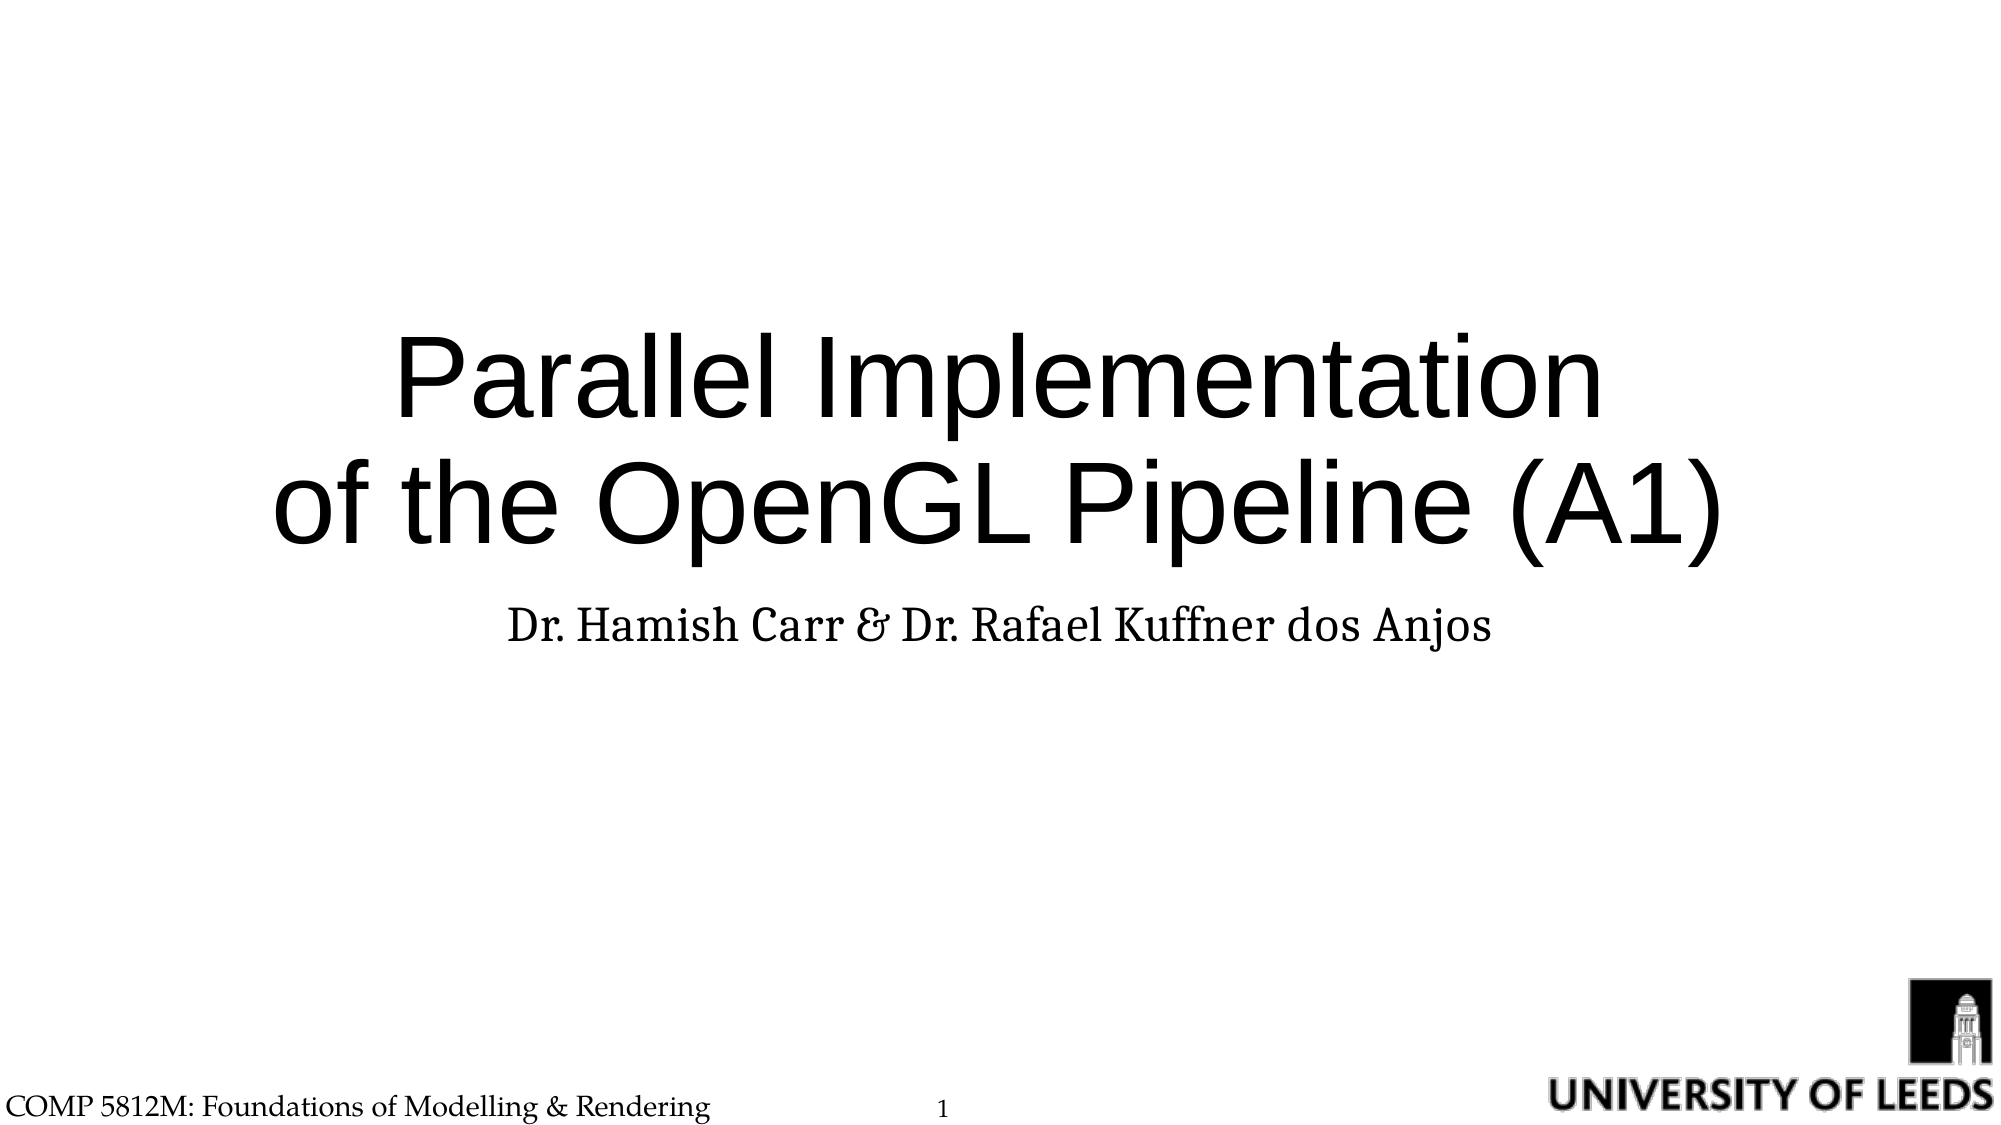

# Parallel Implementation of the OpenGL Pipeline (A1)
Dr. Hamish Carr & Dr. Rafael Kuffner dos Anjos